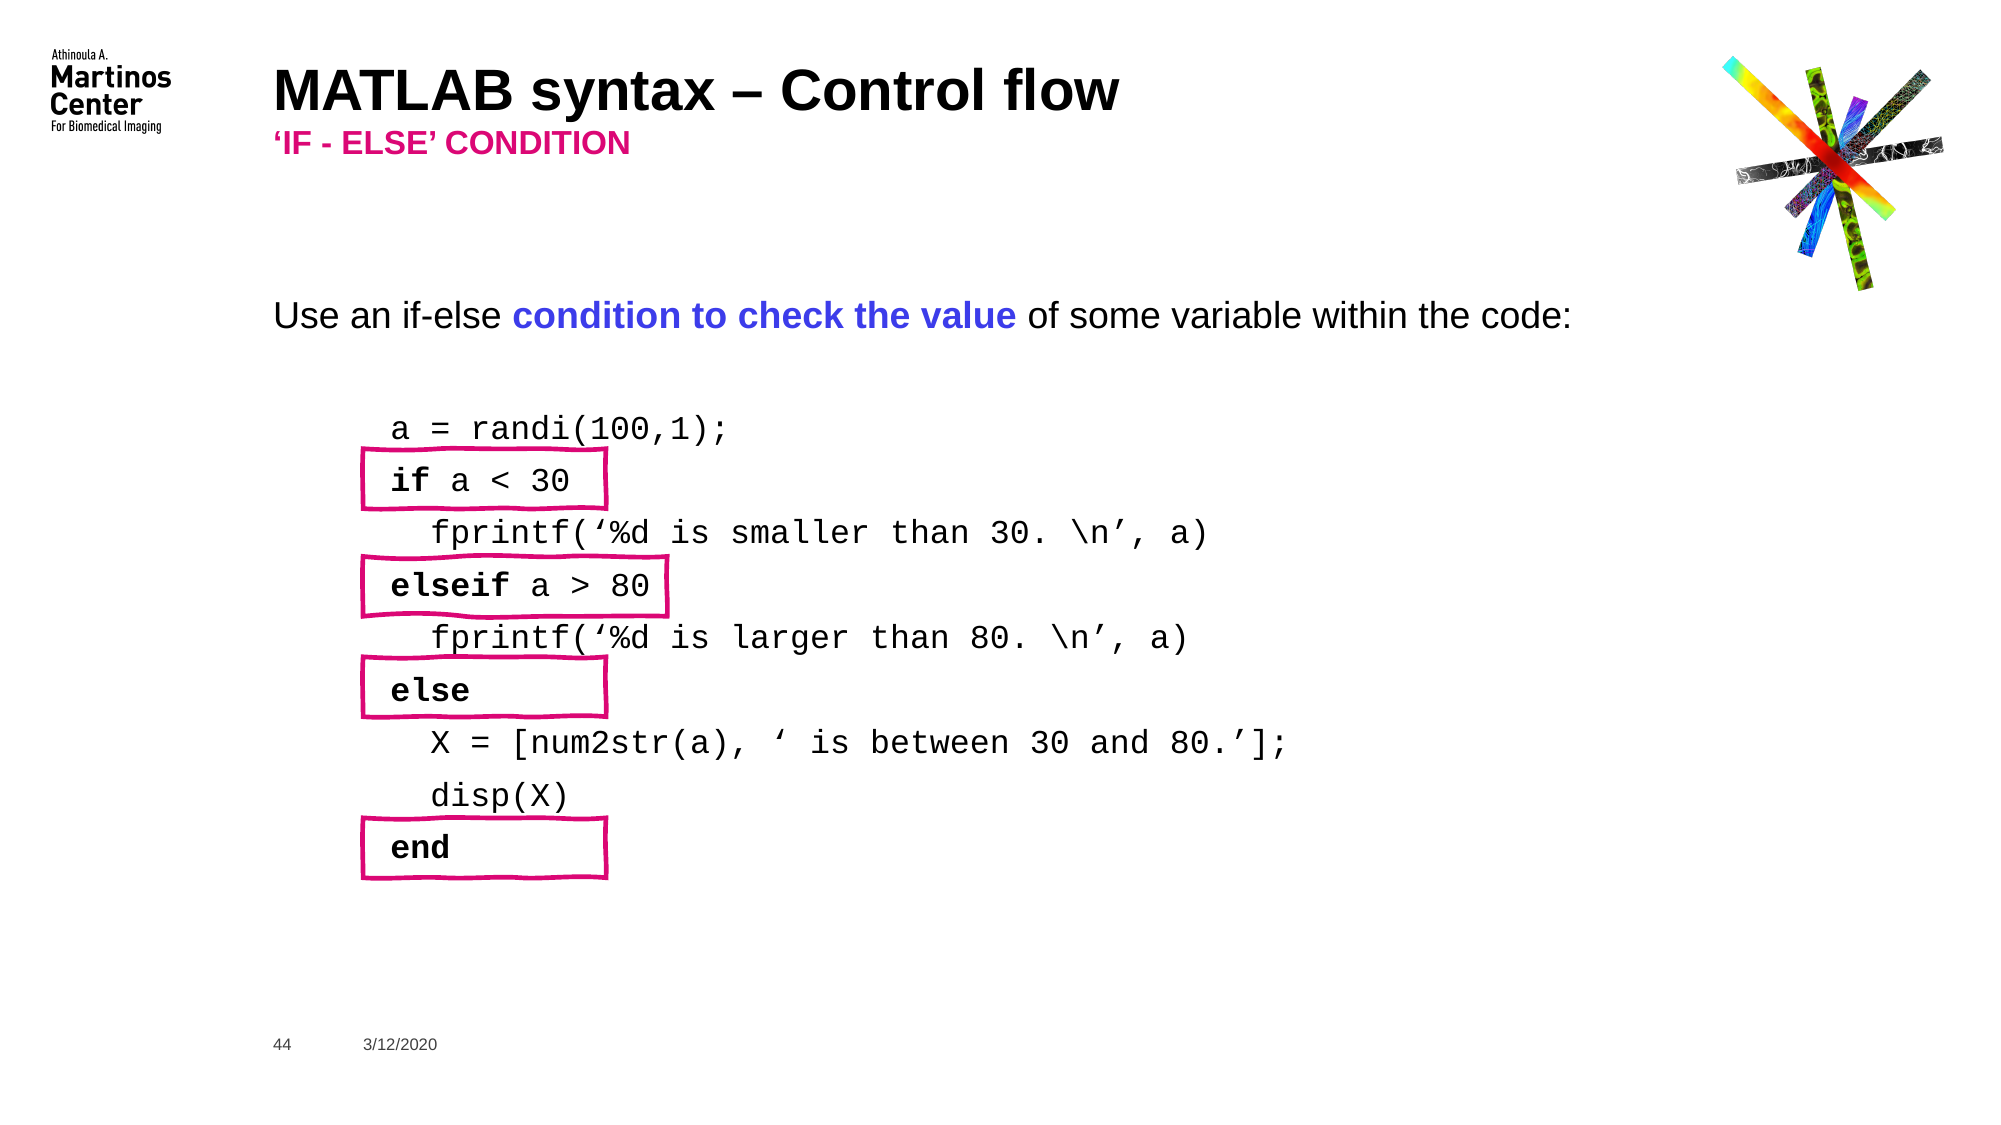

# MATLAB syntax – Control flow
‘if - else’ condition
Use an if-else condition to check the value of some variable within the code:

a = randi(100,1);
if a < 30
  fprintf(‘%d is smaller than 30. \n’, a)
elseif a > 80
  fprintf(‘%d is larger than 80. \n’, a)
else
  X = [num2str(a), ‘ is between 30 and 80.’];
  disp(X)
end

44
3/12/2020